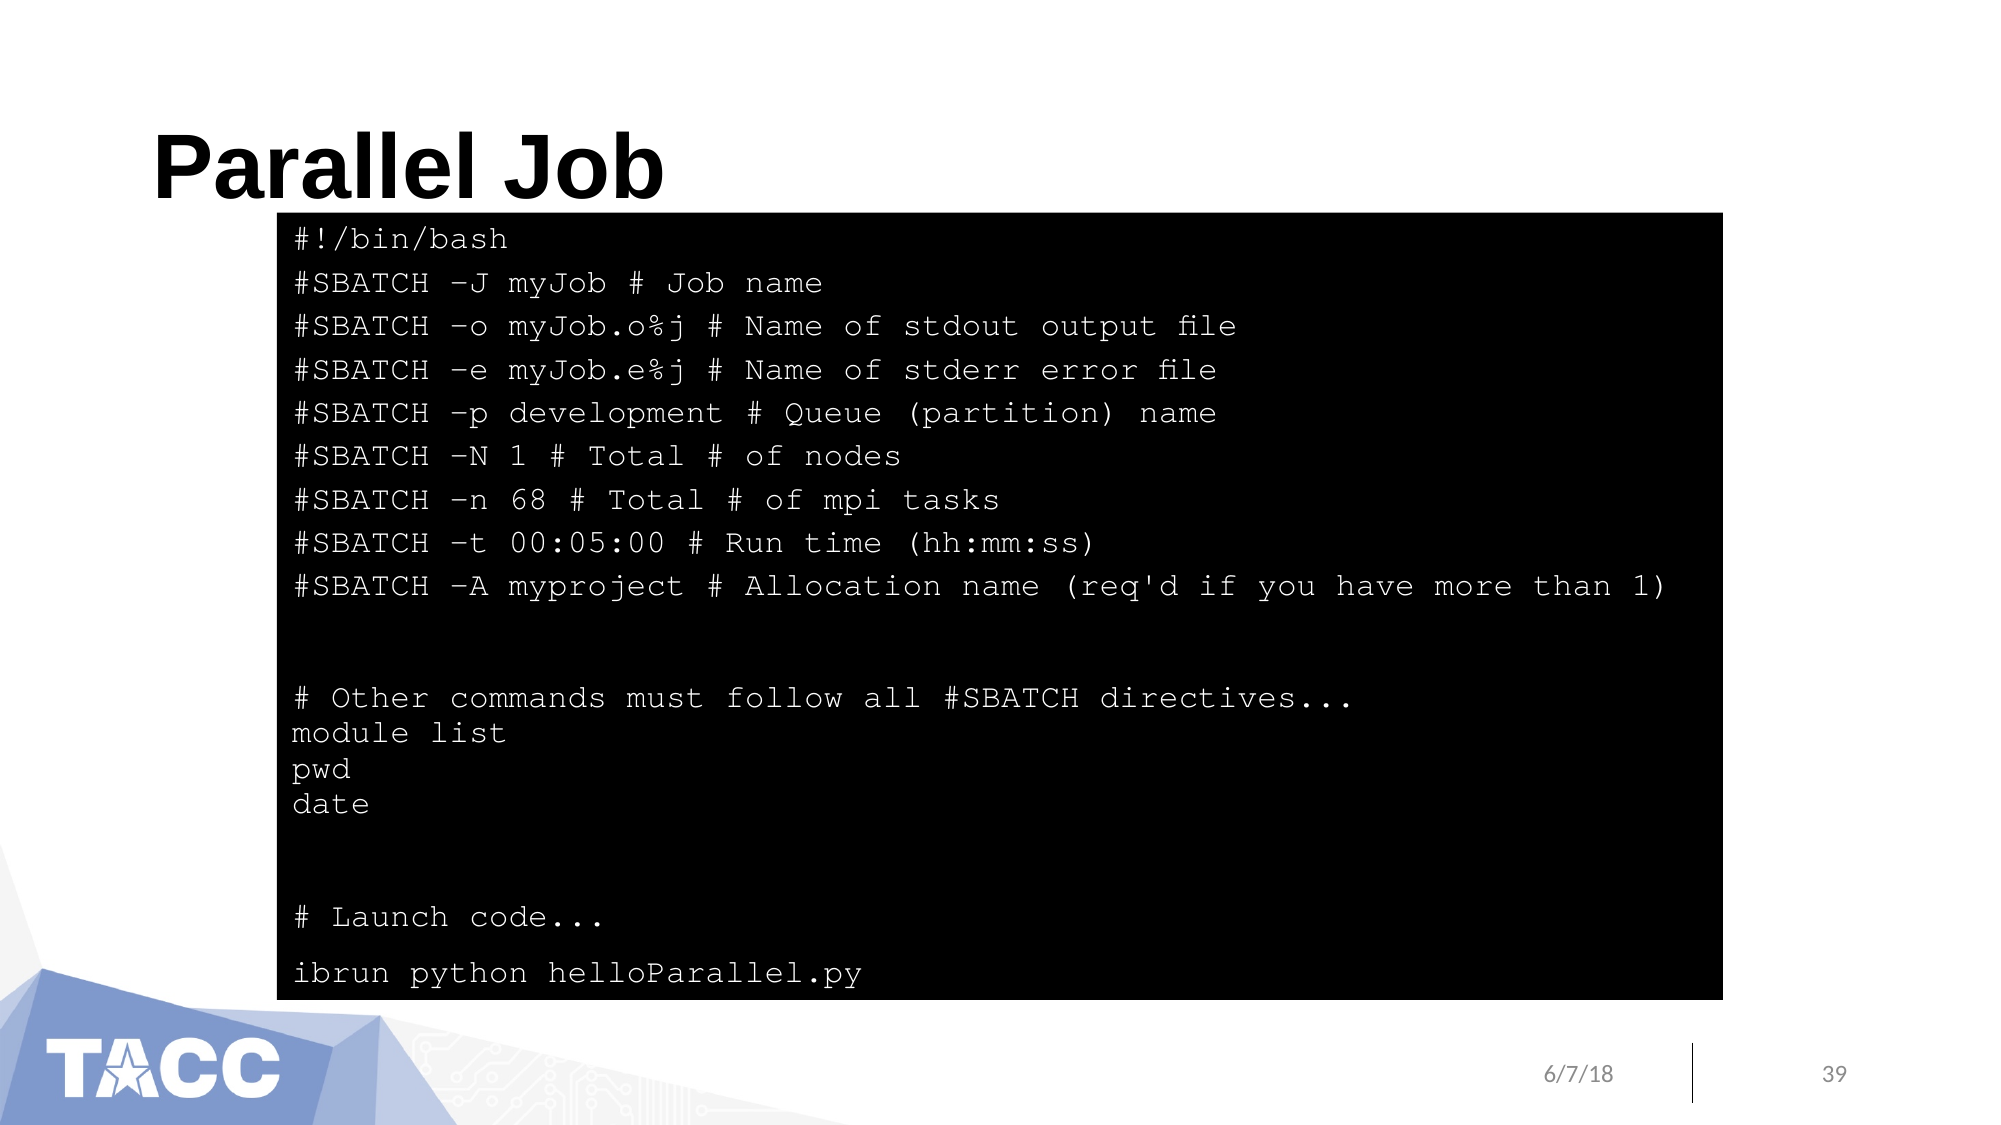

# Parallel Job
#!/bin/bash
#SBATCH -J myJob # Job name
#SBATCH -o myJob.o%j # Name of stdout output file
#SBATCH -e myJob.e%j # Name of stderr error file
#SBATCH -p development # Queue (partition) name
#SBATCH -N 1 # Total # of nodes
#SBATCH -n 68 # Total # of mpi tasks
#SBATCH -t 00:05:00 # Run time (hh:mm:ss)
#SBATCH -A myproject # Allocation name (req'd if you have more than 1)

# Other commands must follow all #SBATCH directives...
module list
pwd
date

# Launch code...
ibrun python helloParallel.py
6/7/18
39